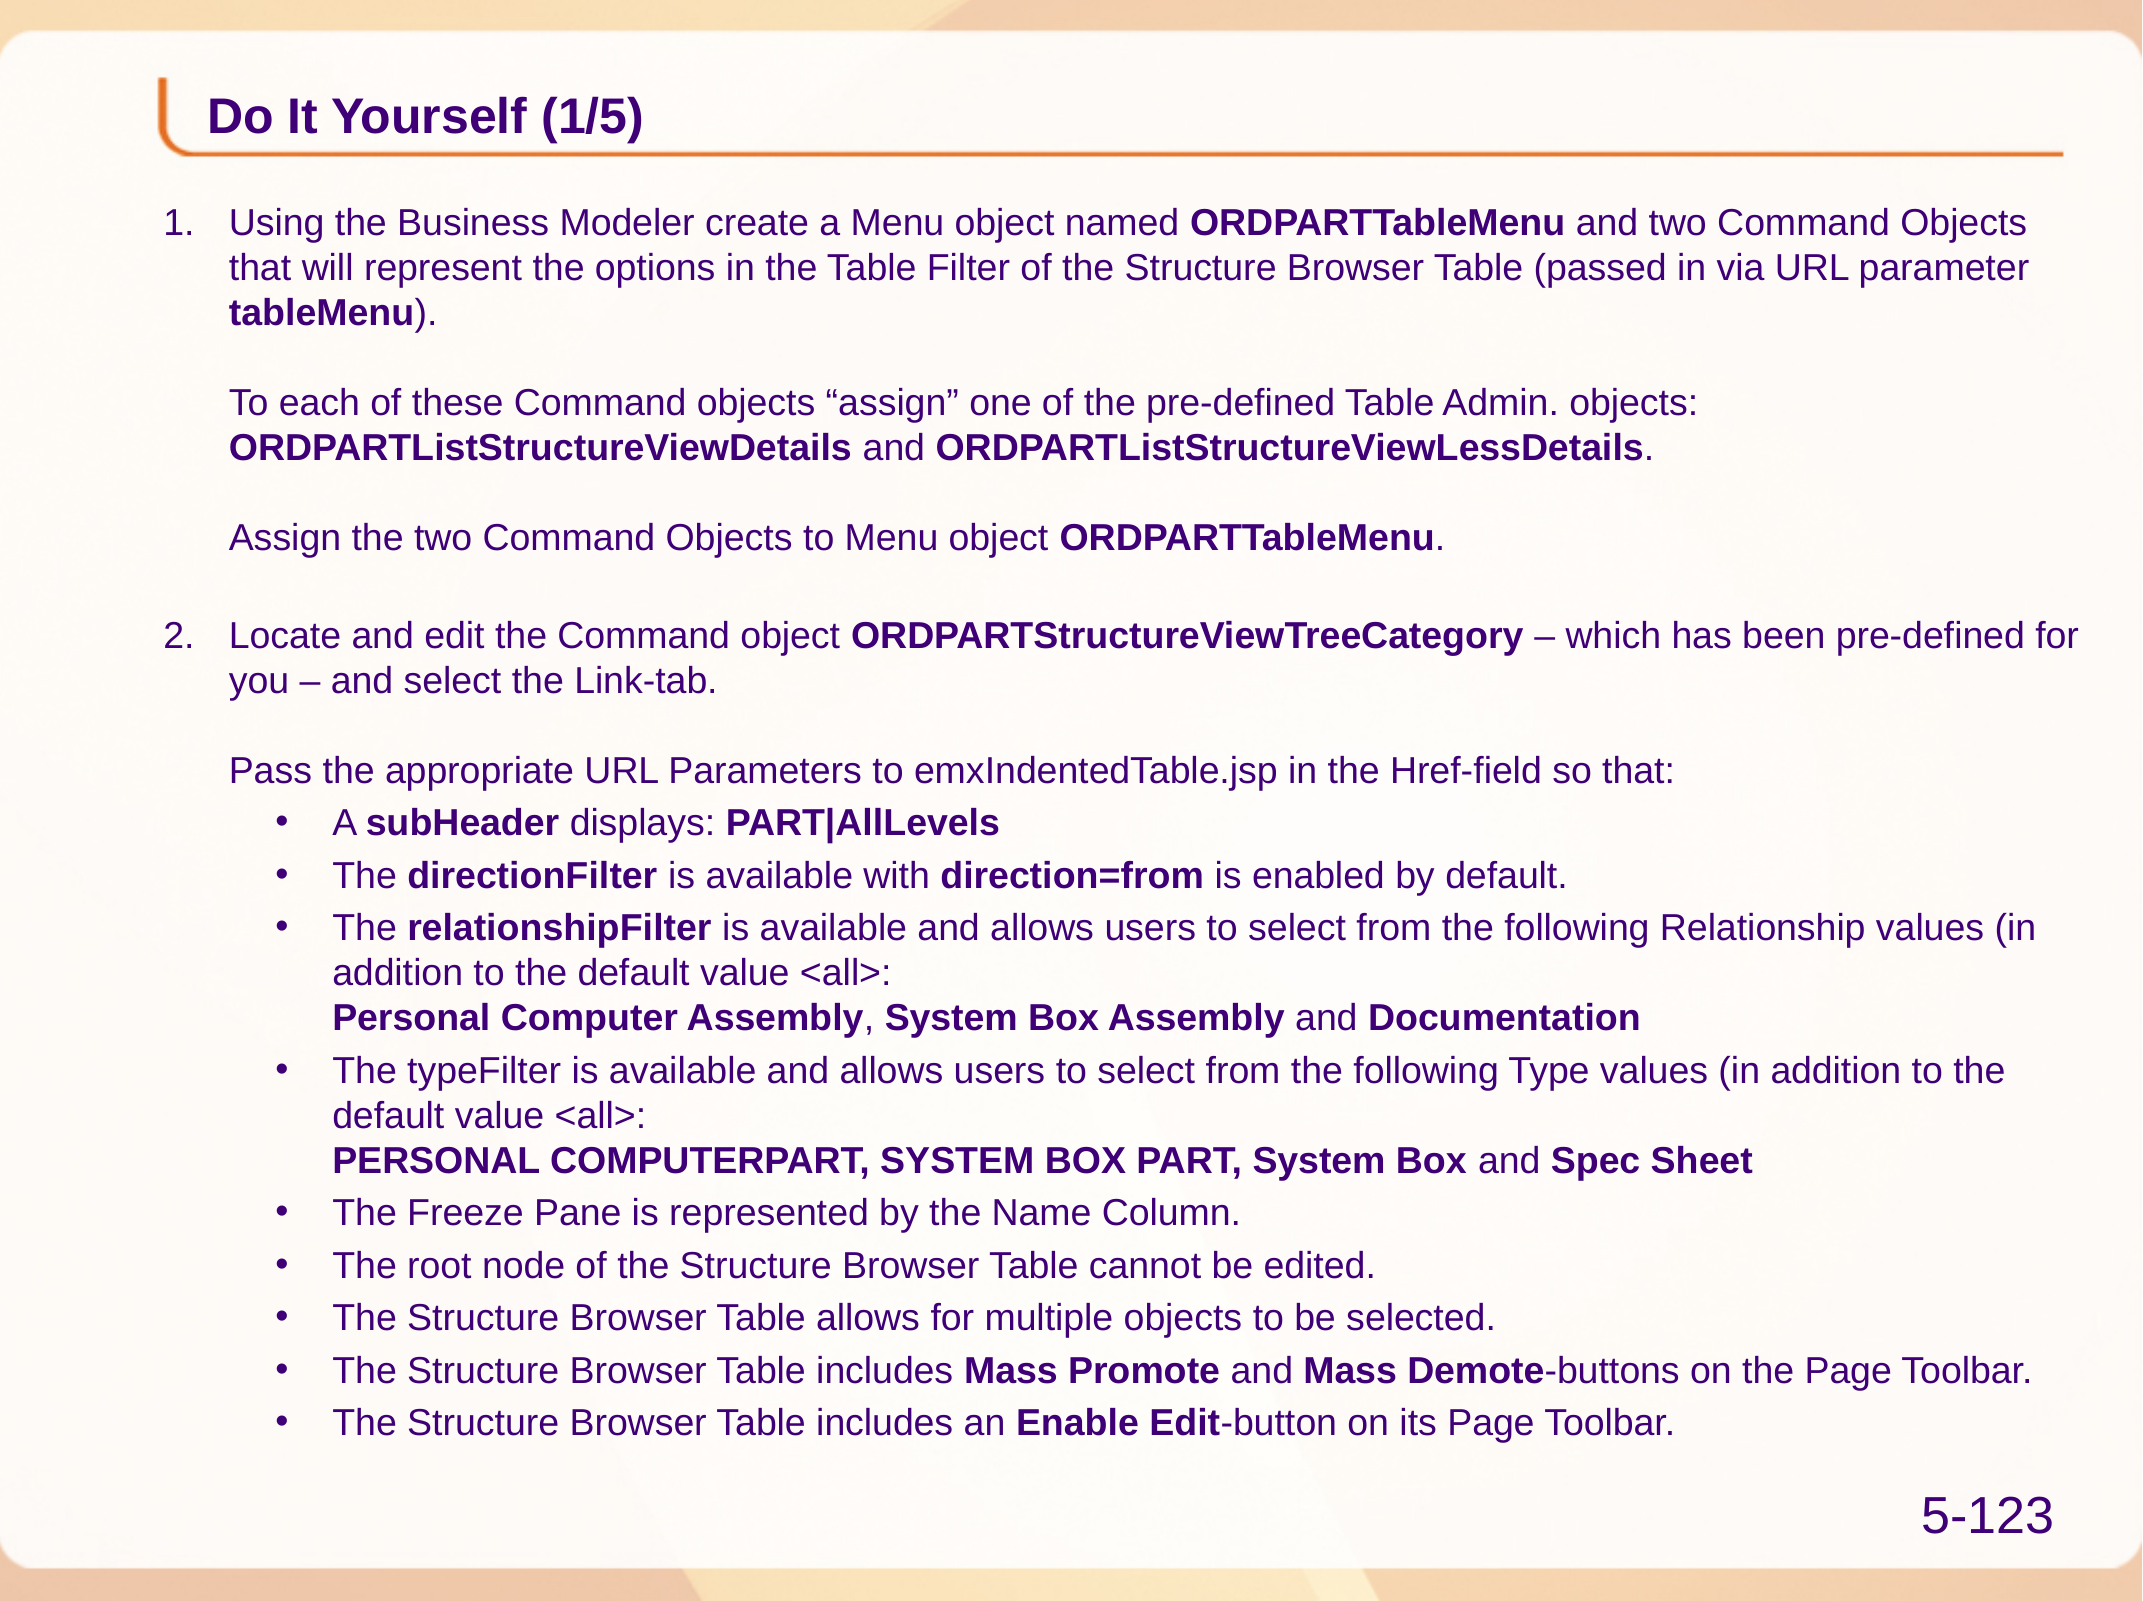

# Do It Yourself (1/5)
Using the Business Modeler create a Menu object named ORDPARTTableMenu and two Command Objects that will represent the options in the Table Filter of the Structure Browser Table (passed in via URL parameter tableMenu).
To each of these Command objects “assign” one of the pre-defined Table Admin. objects:
ORDPARTListStructureViewDetails and ORDPARTListStructureViewLessDetails.
Assign the two Command Objects to Menu object ORDPARTTableMenu.
Locate and edit the Command object ORDPARTStructureViewTreeCategory – which has been pre-defined for you – and select the Link-tab.
Pass the appropriate URL Parameters to emxIndentedTable.jsp in the Href-field so that:
A subHeader displays: PART|AllLevels
The directionFilter is available with direction=from is enabled by default.
The relationshipFilter is available and allows users to select from the following Relationship values (in addition to the default value <all>:
Personal Computer Assembly, System Box Assembly and Documentation
The typeFilter is available and allows users to select from the following Type values (in addition to the default value <all>:
PERSONAL COMPUTERPART, SYSTEM BOX PART, System Box and Spec Sheet
The Freeze Pane is represented by the Name Column.
The root node of the Structure Browser Table cannot be edited.
The Structure Browser Table allows for multiple objects to be selected.
The Structure Browser Table includes Mass Promote and Mass Demote-buttons on the Page Toolbar.
The Structure Browser Table includes an Enable Edit-button on its Page Toolbar.

5-123